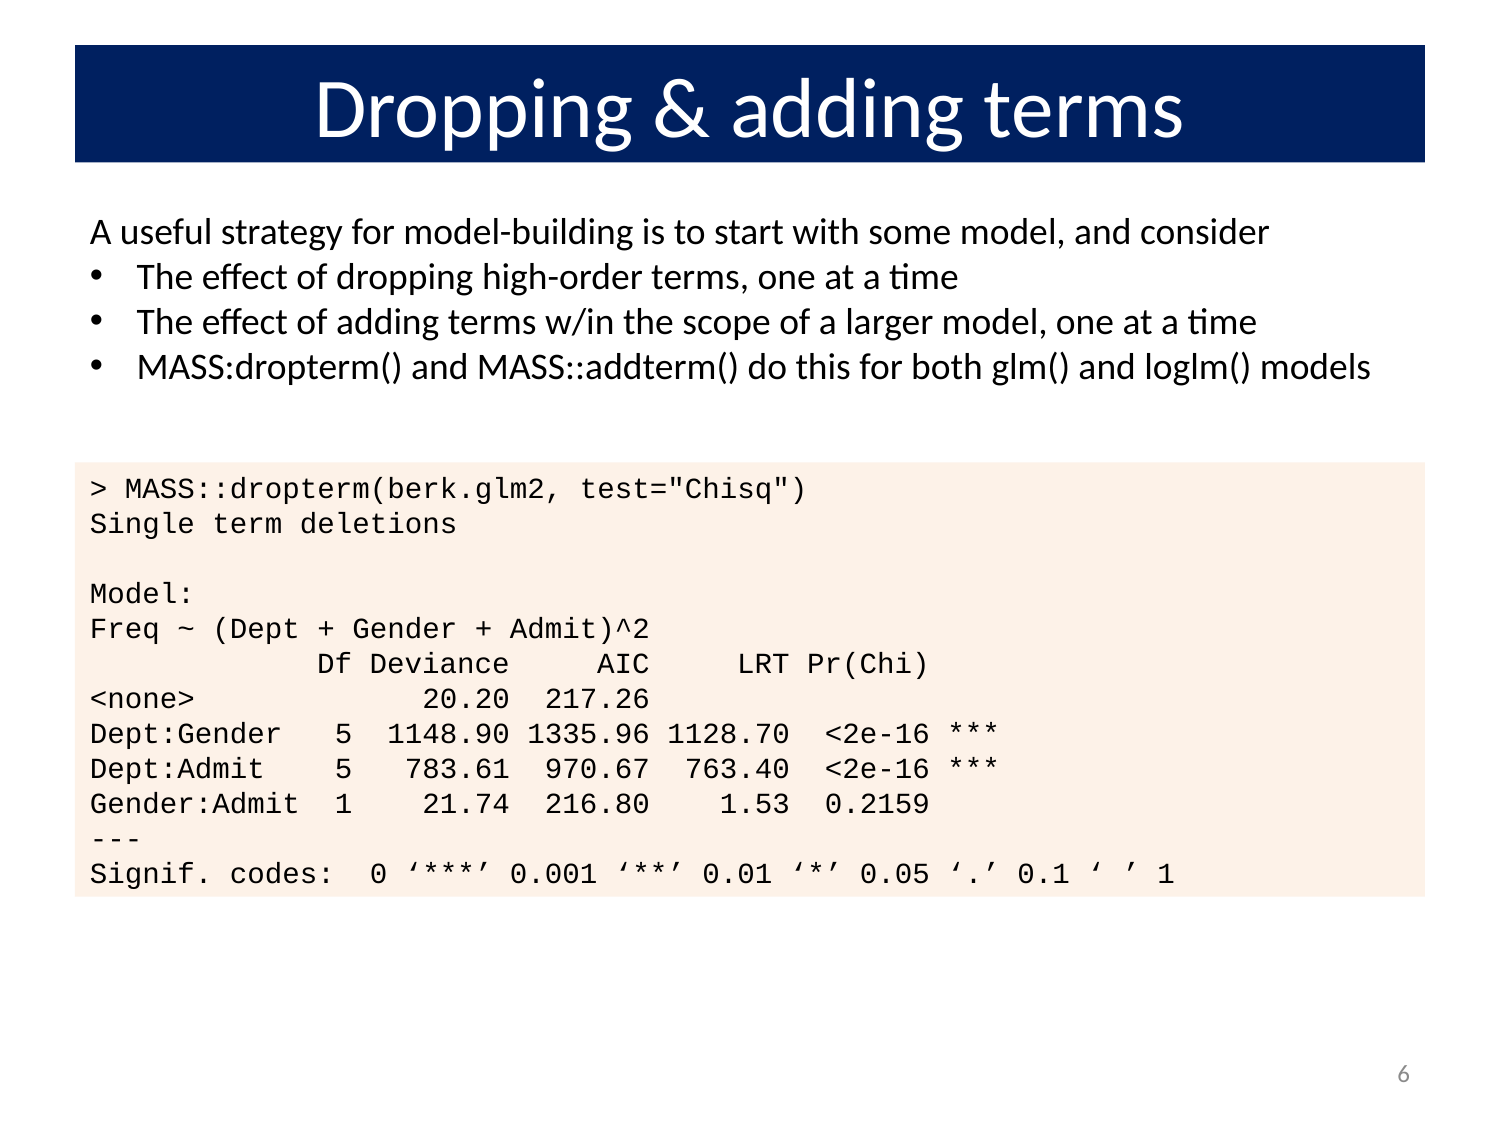

# Dropping & adding terms
A useful strategy for model-building is to start with some model, and consider
The effect of dropping high-order terms, one at a time
The effect of adding terms w/in the scope of a larger model, one at a time
MASS:dropterm() and MASS::addterm() do this for both glm() and loglm() models
> MASS::dropterm(berk.glm2, test="Chisq")
Single term deletions

Model:
Freq ~ (Dept + Gender + Admit)^2
             Df Deviance     AIC     LRT Pr(Chi)
<none>             20.20  217.26
Dept:Gender   5  1148.90 1335.96 1128.70  <2e-16 ***
Dept:Admit    5   783.61  970.67  763.40  <2e-16 ***
Gender:Admit  1    21.74  216.80    1.53  0.2159
---
Signif. codes:  0 ‘***’ 0.001 ‘**’ 0.01 ‘*’ 0.05 ‘.’ 0.1 ‘ ’ 1
6